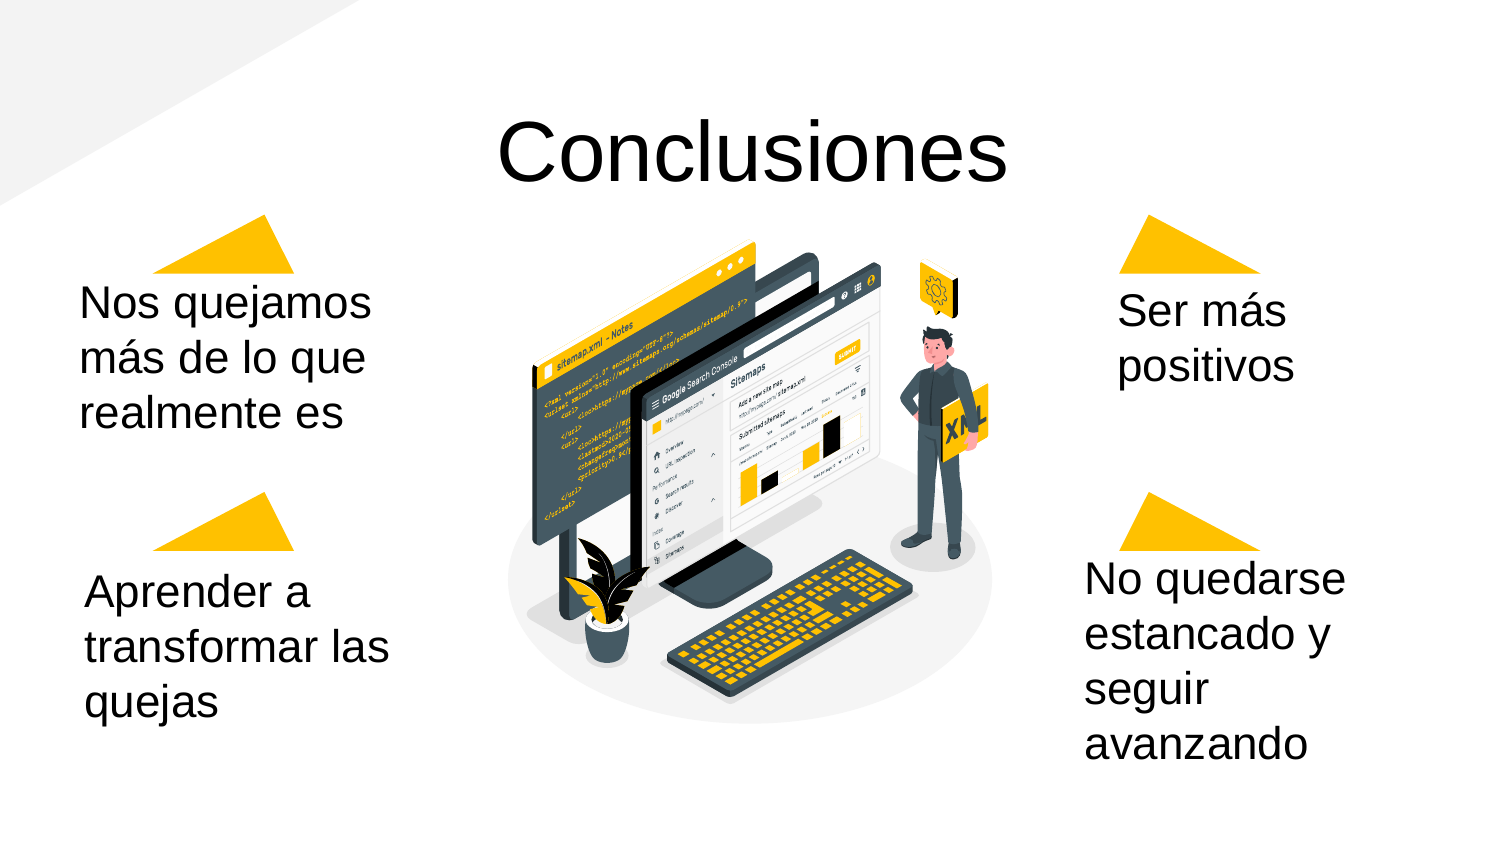

# Conclusiones

Nos quejamos más de lo que realmente es
Ser más positivos

Aprender a transformar las quejas
No quedarse estancado y seguir avanzando